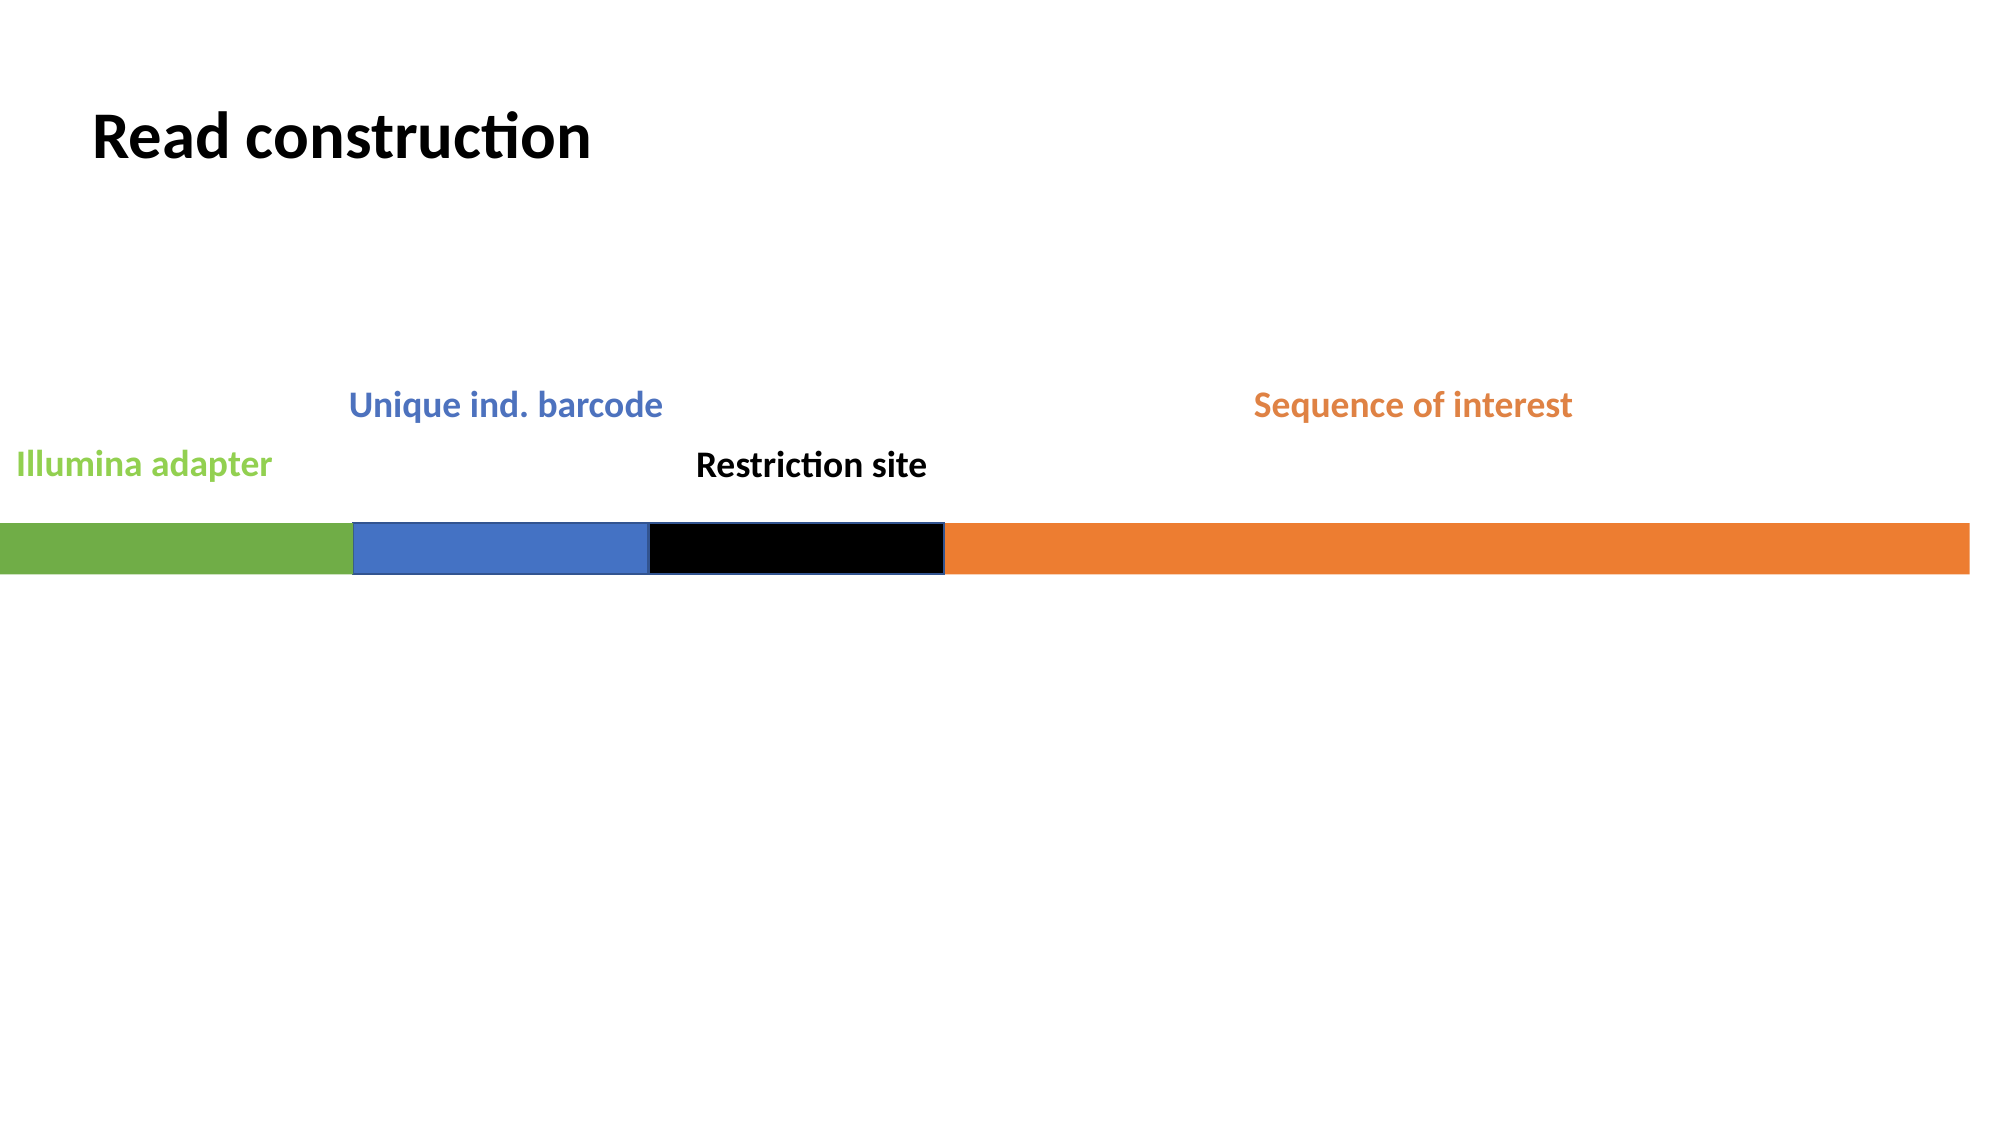

Read construction
Unique ind. barcode
Sequence of interest
Illumina adapter
Restriction site